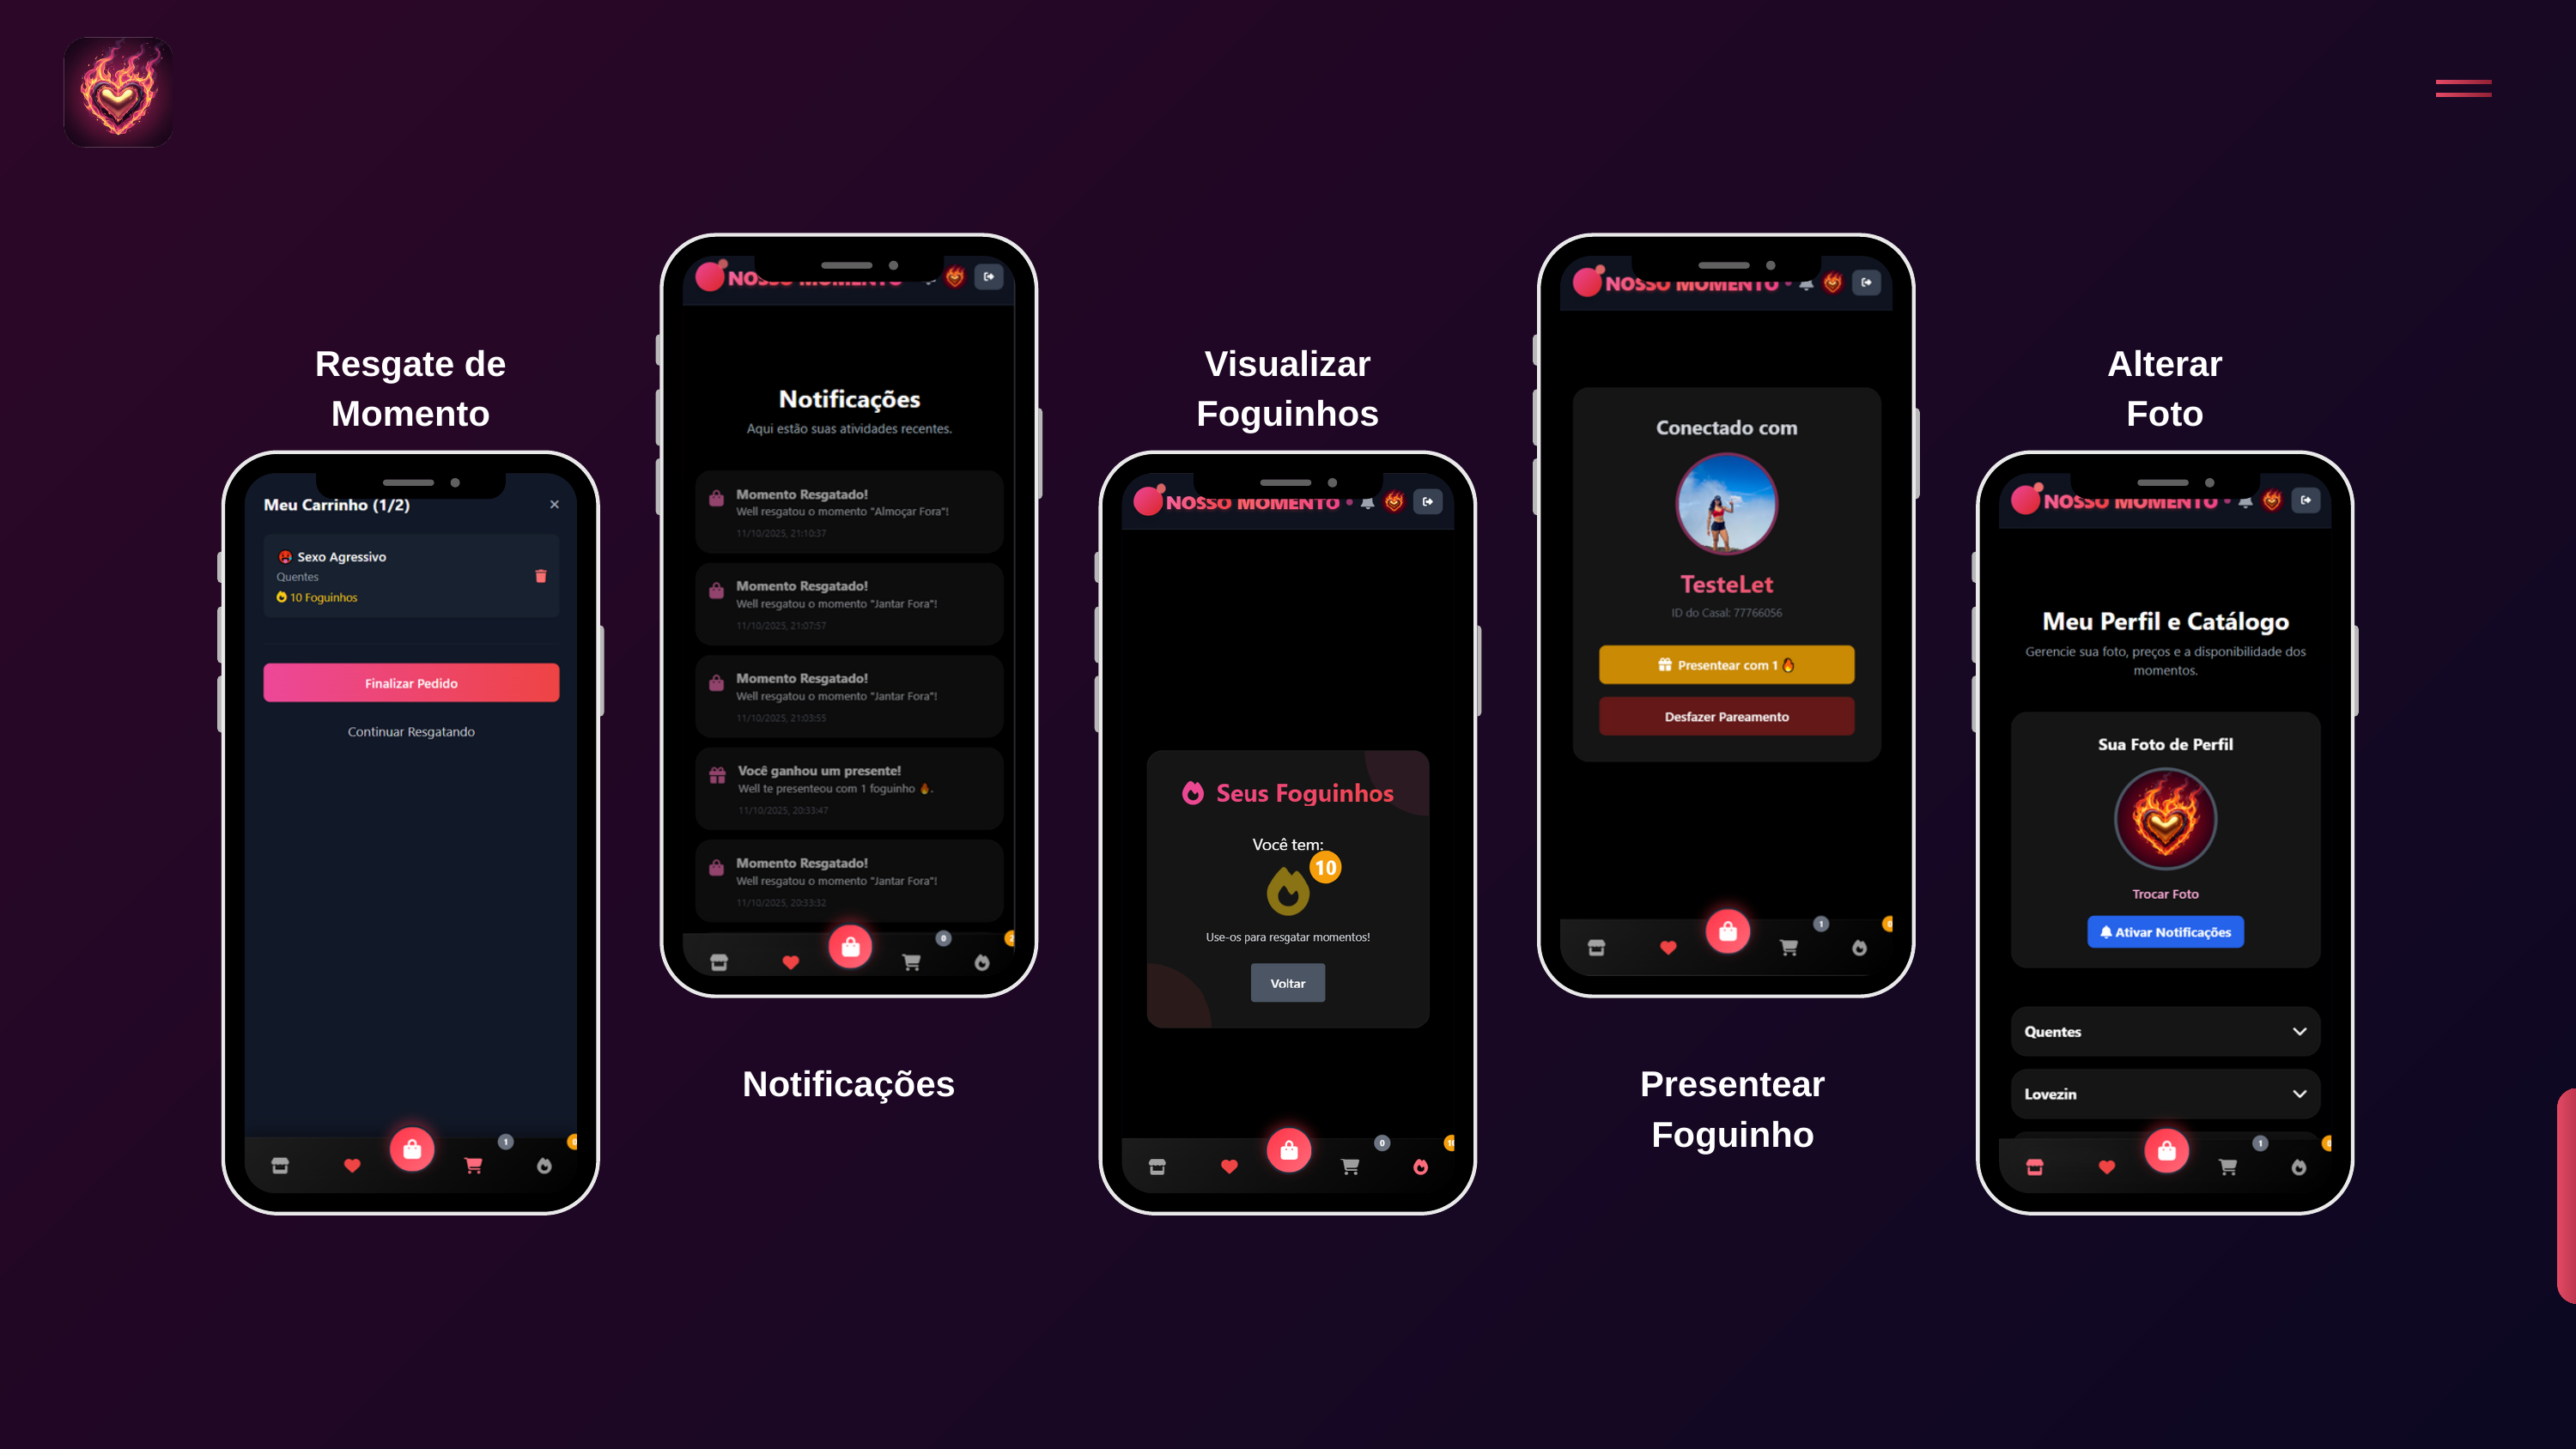

Resgate de Momento
Visualizar Foguinhos
Alterar
Foto

Notificações
Presentear Foguinho